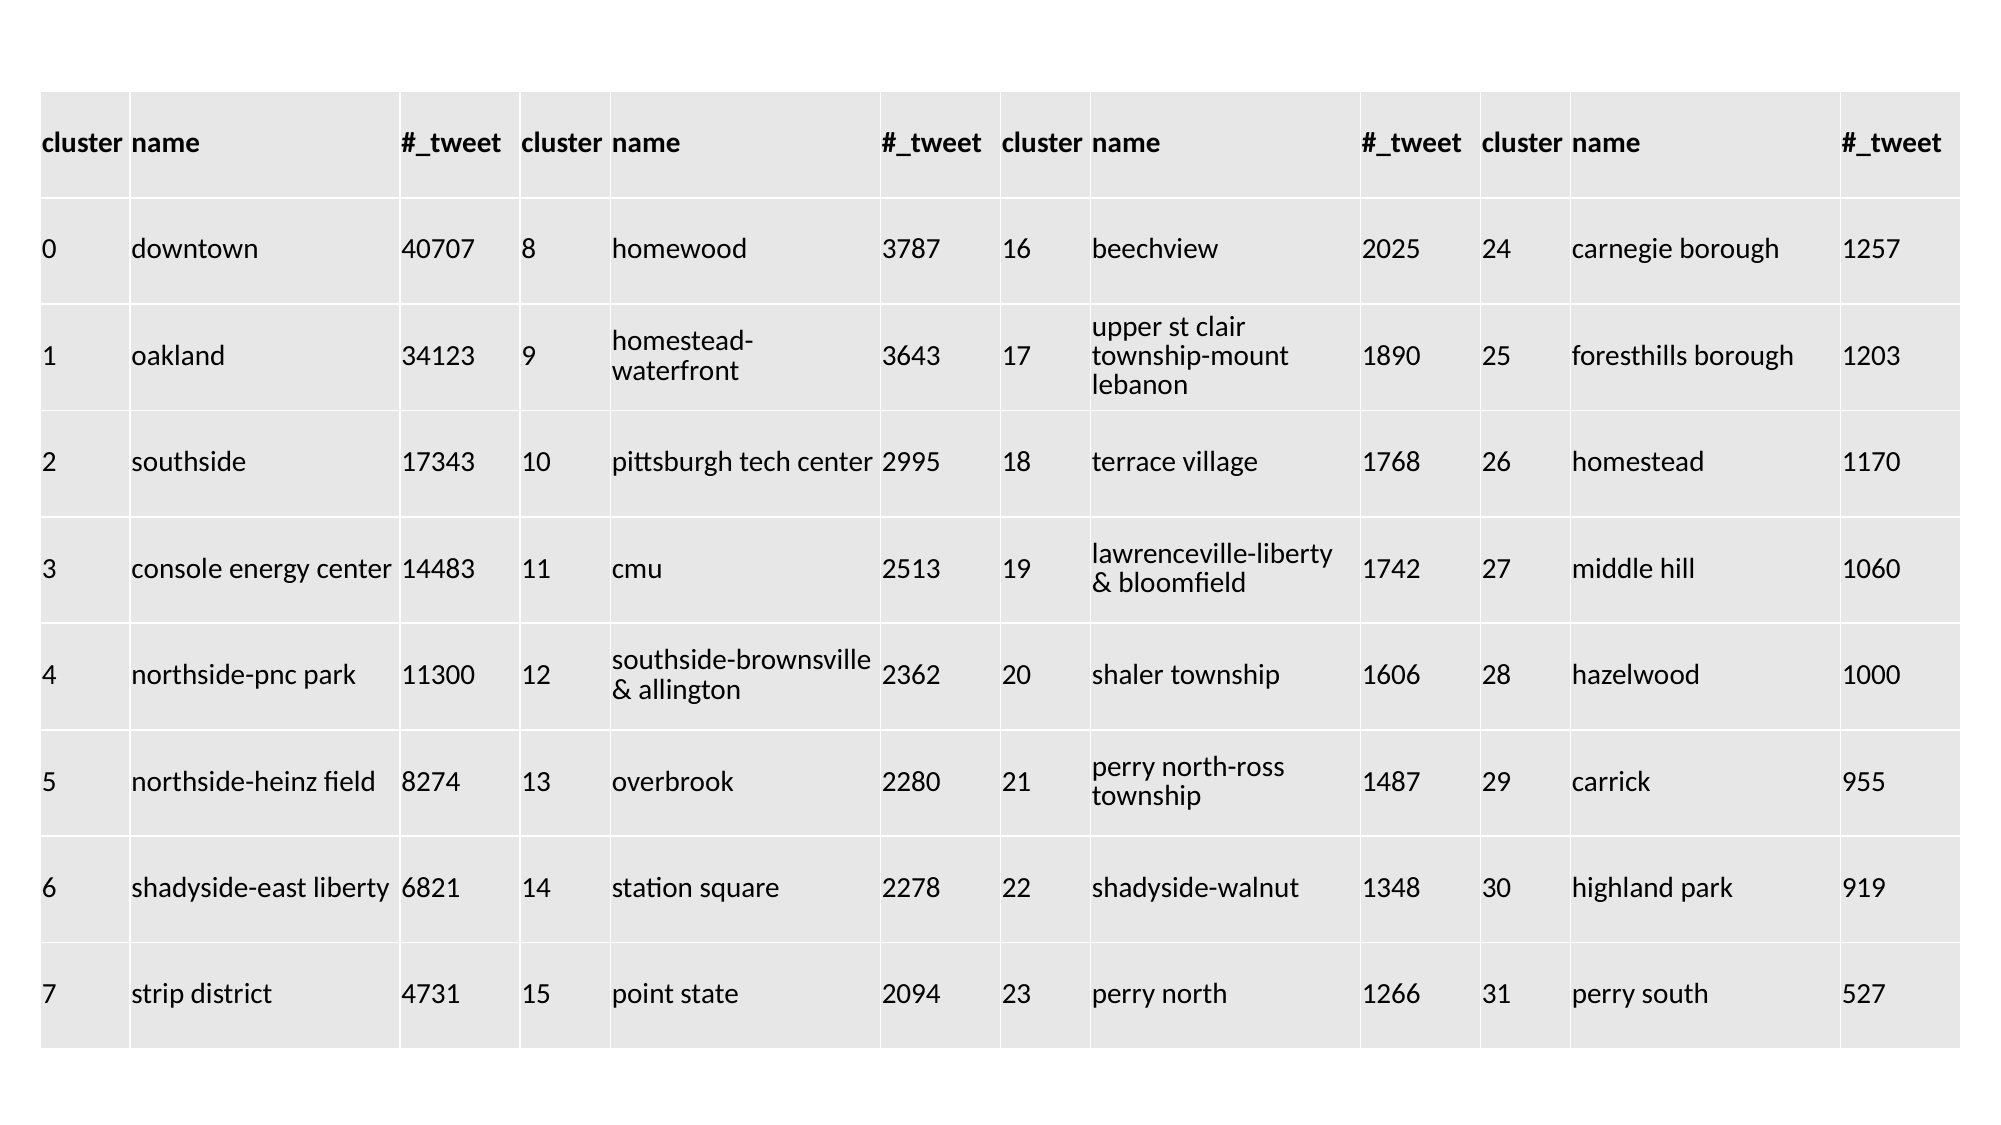

| cluster | name | #\_tweet | cluster | name | #\_tweet | cluster | name | #\_tweet | cluster | name | #\_tweet |
| --- | --- | --- | --- | --- | --- | --- | --- | --- | --- | --- | --- |
| 0 | downtown | 40707 | 8 | homewood | 3787 | 16 | beechview | 2025 | 24 | carnegie borough | 1257 |
| 1 | oakland | 34123 | 9 | homestead-waterfront | 3643 | 17 | upper st clair township-mount lebanon | 1890 | 25 | foresthills borough | 1203 |
| 2 | southside | 17343 | 10 | pittsburgh tech center | 2995 | 18 | terrace village | 1768 | 26 | homestead | 1170 |
| 3 | console energy center | 14483 | 11 | cmu | 2513 | 19 | lawrenceville-liberty & bloomfield | 1742 | 27 | middle hill | 1060 |
| 4 | northside-pnc park | 11300 | 12 | southside-brownsville & allington | 2362 | 20 | shaler township | 1606 | 28 | hazelwood | 1000 |
| 5 | northside-heinz field | 8274 | 13 | overbrook | 2280 | 21 | perry north-ross township | 1487 | 29 | carrick | 955 |
| 6 | shadyside-east liberty | 6821 | 14 | station square | 2278 | 22 | shadyside-walnut | 1348 | 30 | highland park | 919 |
| 7 | strip district | 4731 | 15 | point state | 2094 | 23 | perry north | 1266 | 31 | perry south | 527 |